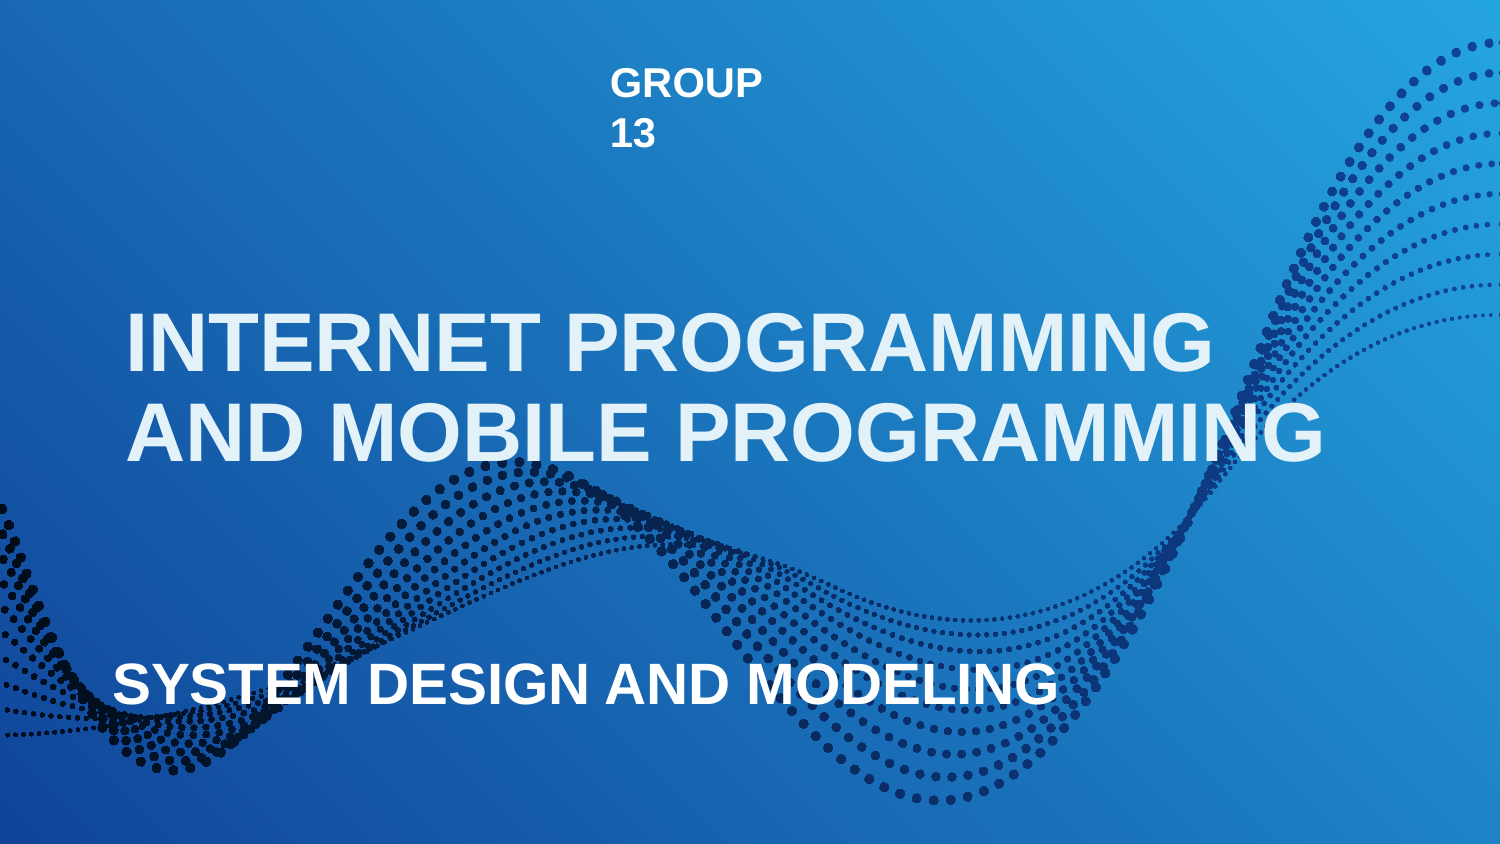

GROUP 13
# INTERNET PROGRAMMING AND MOBILE PROGRAMMING
SYSTEM DESIGN AND MODELING